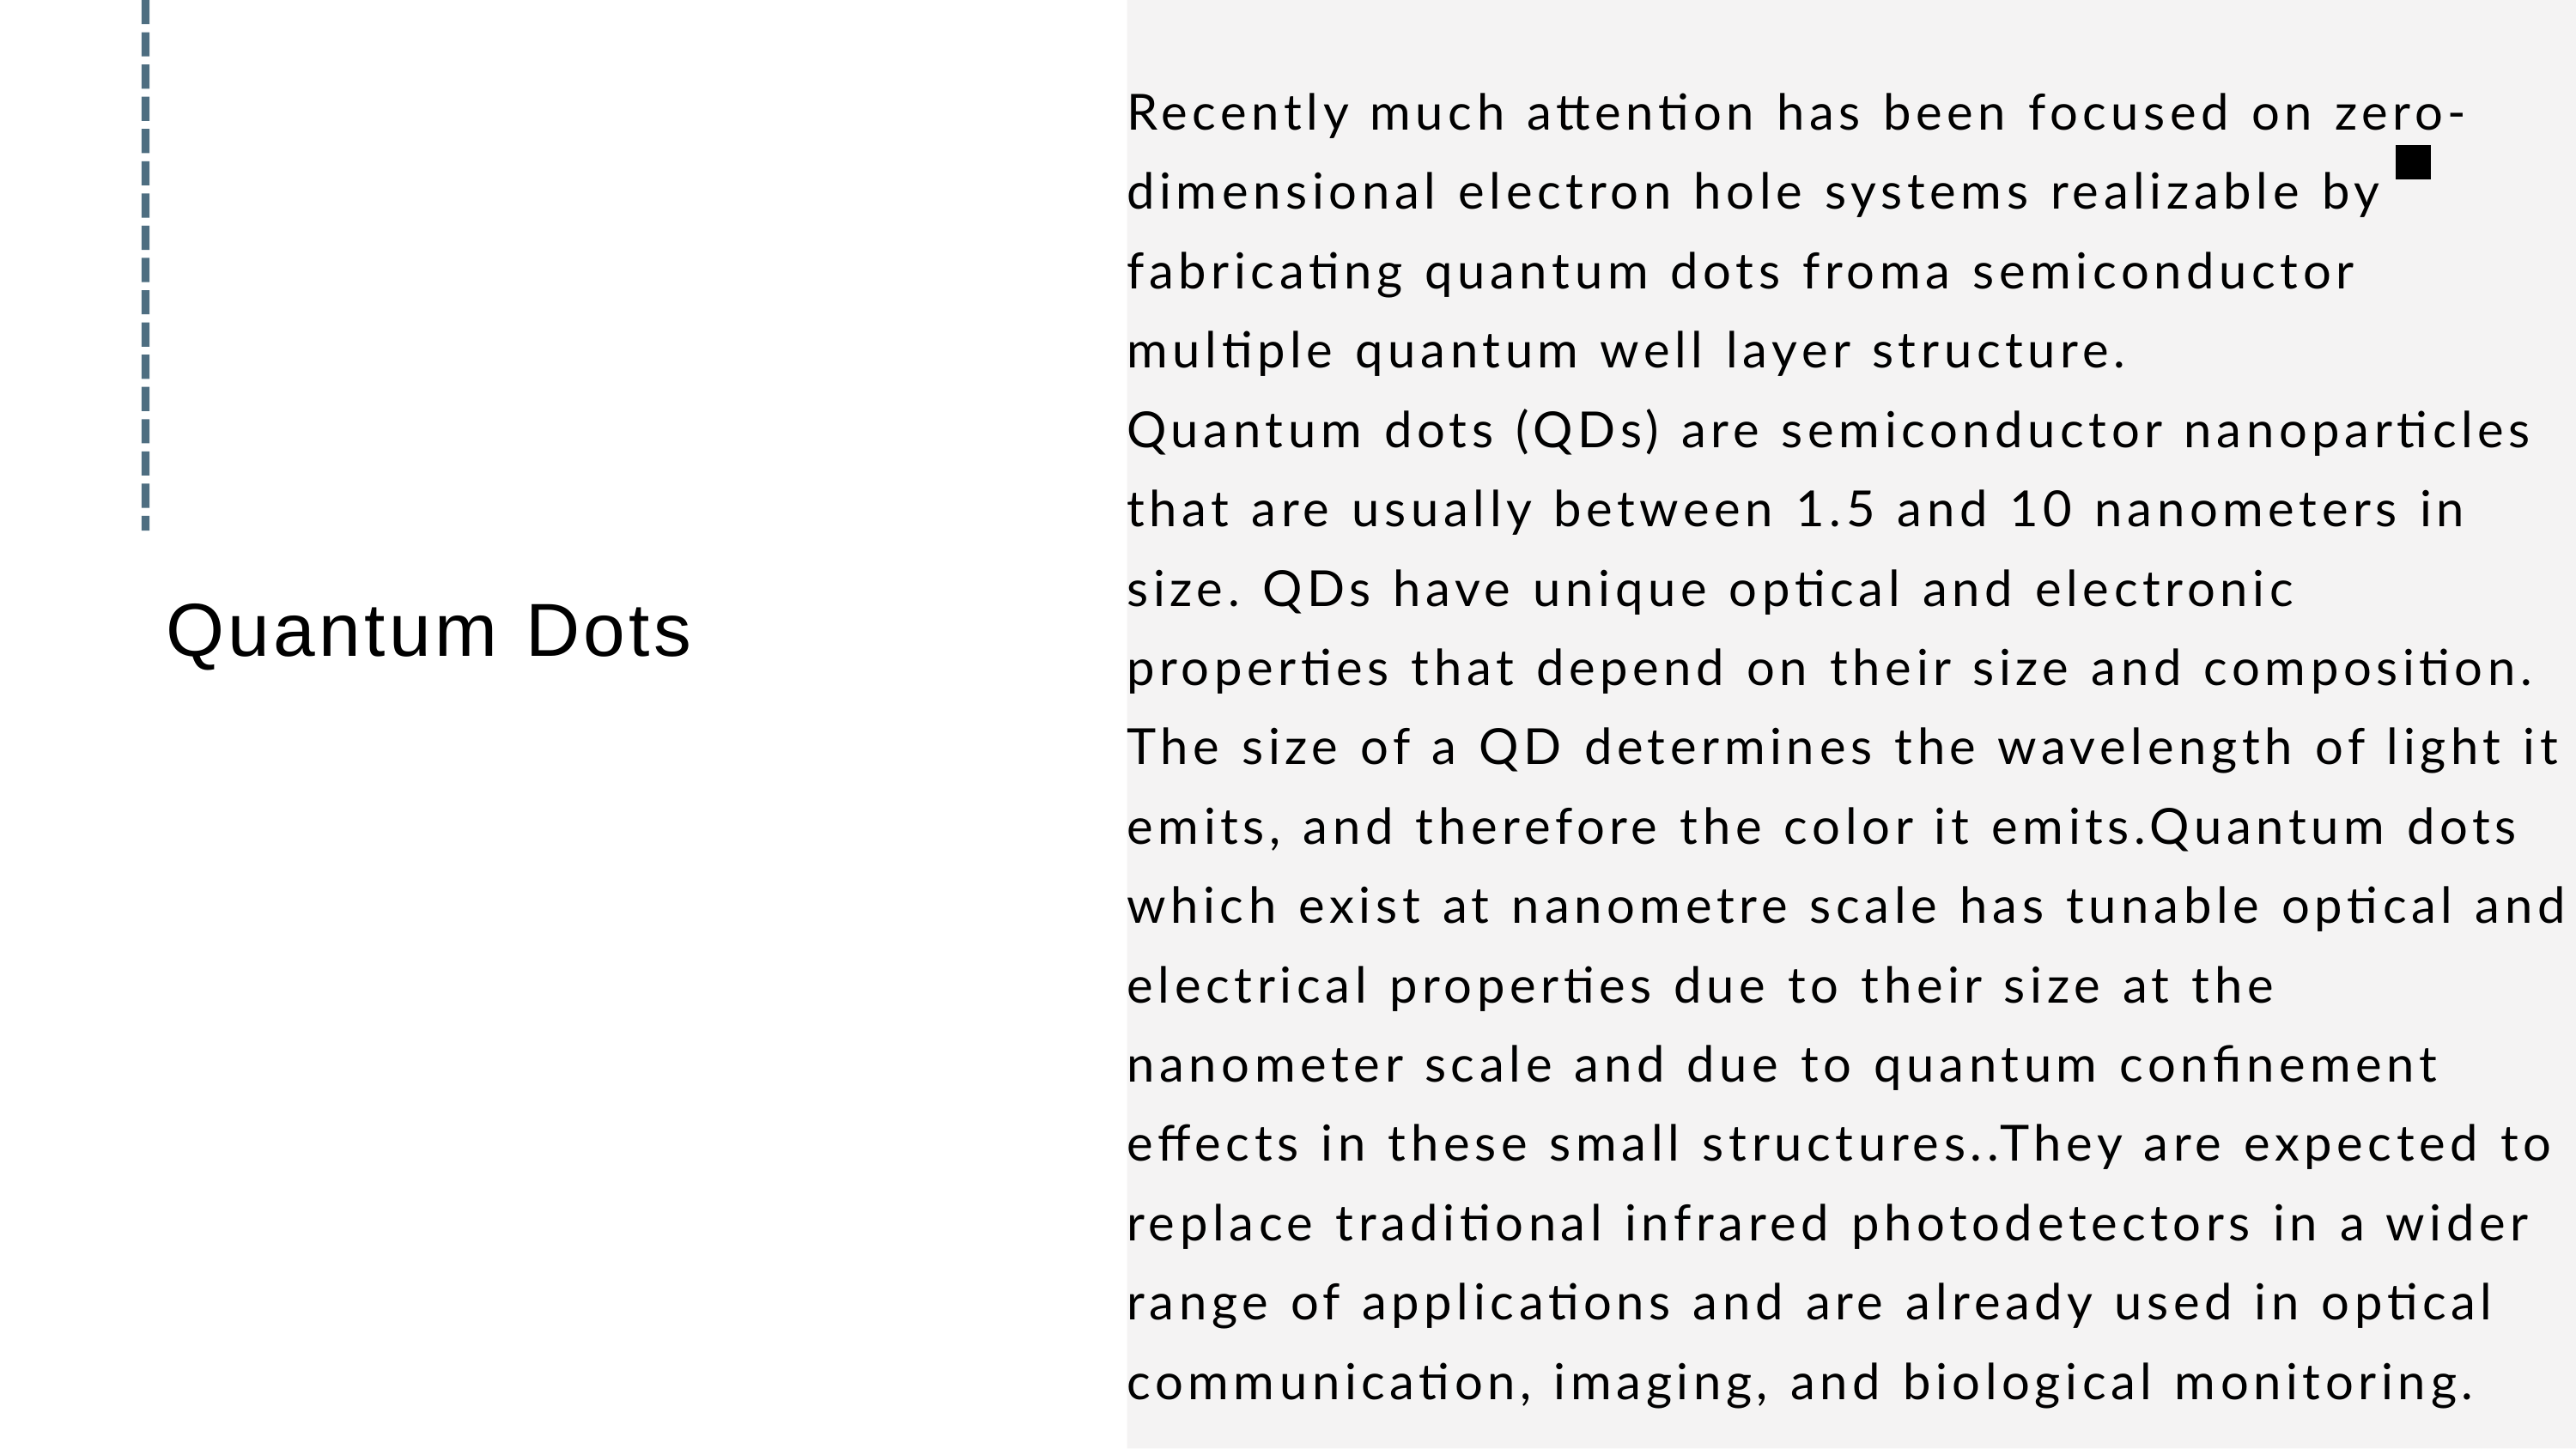

Recently much attention has been focused on zero-dimensional electron hole systems realizable by fabricating quantum dots froma semiconductor multiple quantum well layer structure.
Quantum dots (QDs) are semiconductor nanoparticles that are usually between 1.5 and 10 nanometers in size. QDs have unique optical and electronic properties that depend on their size and composition. The size of a QD determines the wavelength of light it emits, and therefore the color it emits.Quantum dots which exist at nanometre scale has tunable optical and electrical properties due to their size at the nanometer scale and due to quantum confinement effects in these small structures..They are expected to replace traditional infrared photodetectors in a wider range of applications and are already used in optical communication, imaging, and biological monitoring.

 Quantum Dots